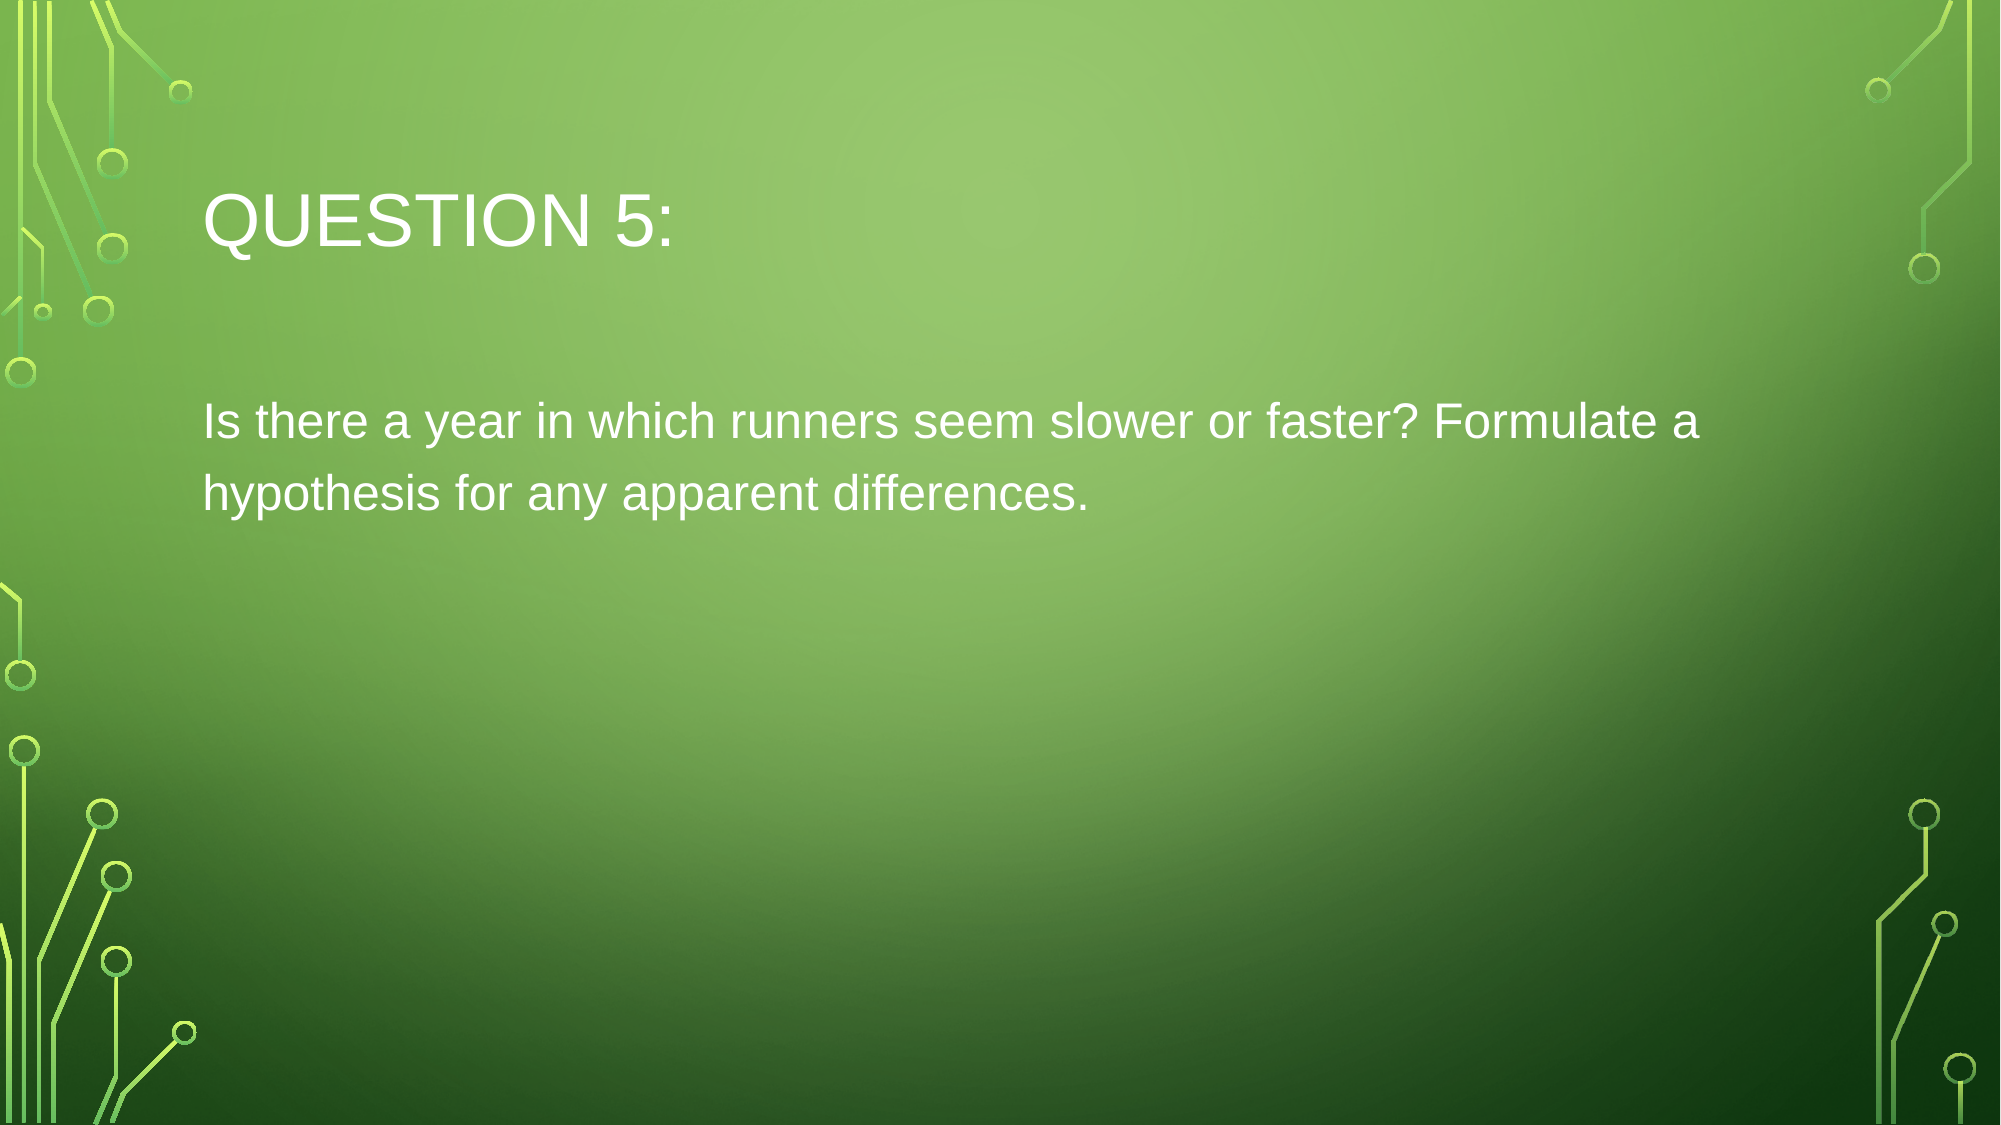

# Question 5:
Is there a year in which runners seem slower or faster? Formulate a hypothesis for any apparent differences.